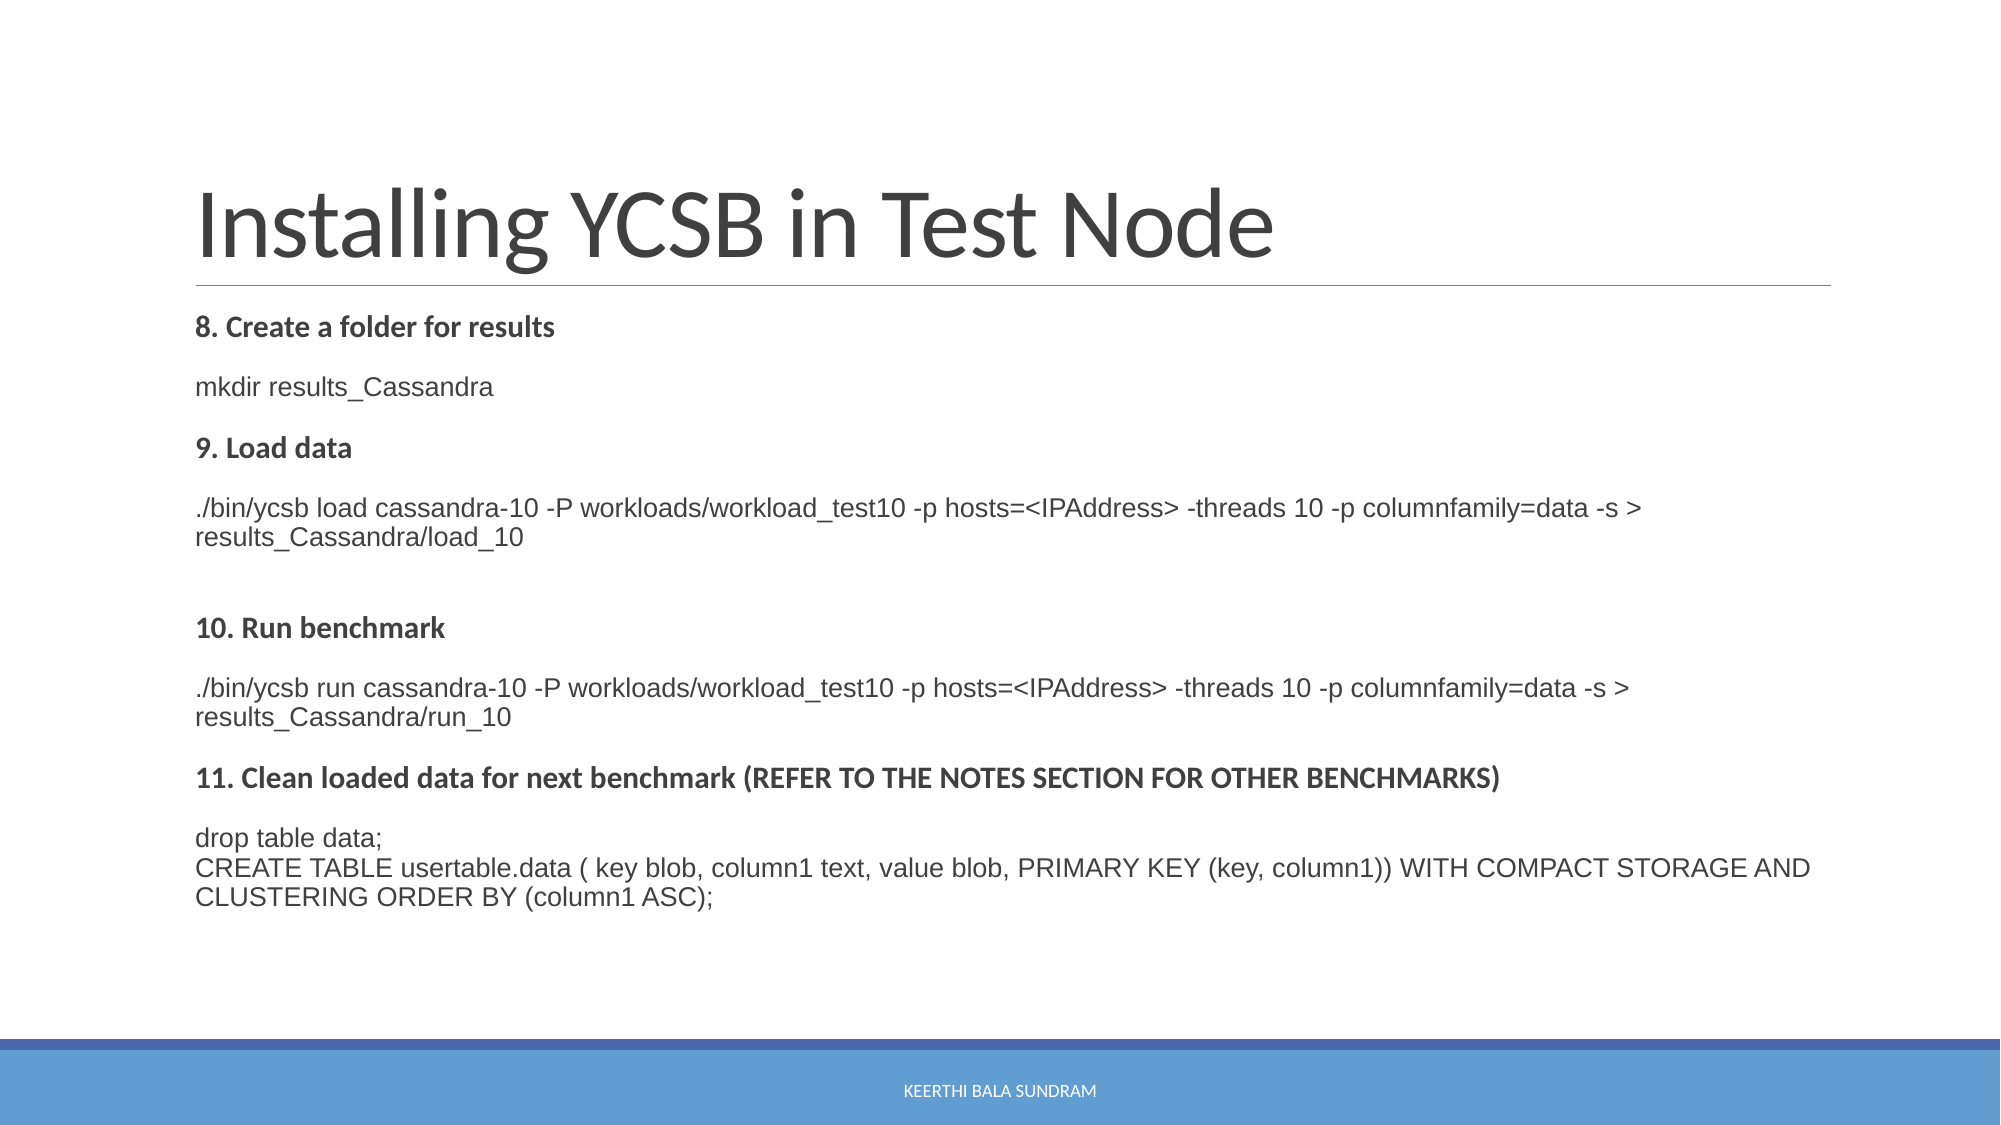

# Installing YCSB in Test Node
8. Create a folder for results
mkdir results_Cassandra
9. Load data
./bin/ycsb load cassandra-10 -P workloads/workload_test10 -p hosts=<IPAddress> -threads 10 -p columnfamily=data -s > results_Cassandra/load_10
10. Run benchmark
./bin/ycsb run cassandra-10 -P workloads/workload_test10 -p hosts=<IPAddress> -threads 10 -p columnfamily=data -s > results_Cassandra/run_10
11. Clean loaded data for next benchmark (REFER TO THE NOTES SECTION FOR OTHER BENCHMARKS)
drop table data;
CREATE TABLE usertable.data ( key blob, column1 text, value blob, PRIMARY KEY (key, column1)) WITH COMPACT STORAGE AND CLUSTERING ORDER BY (column1 ASC);
Keerthi Bala Sundram